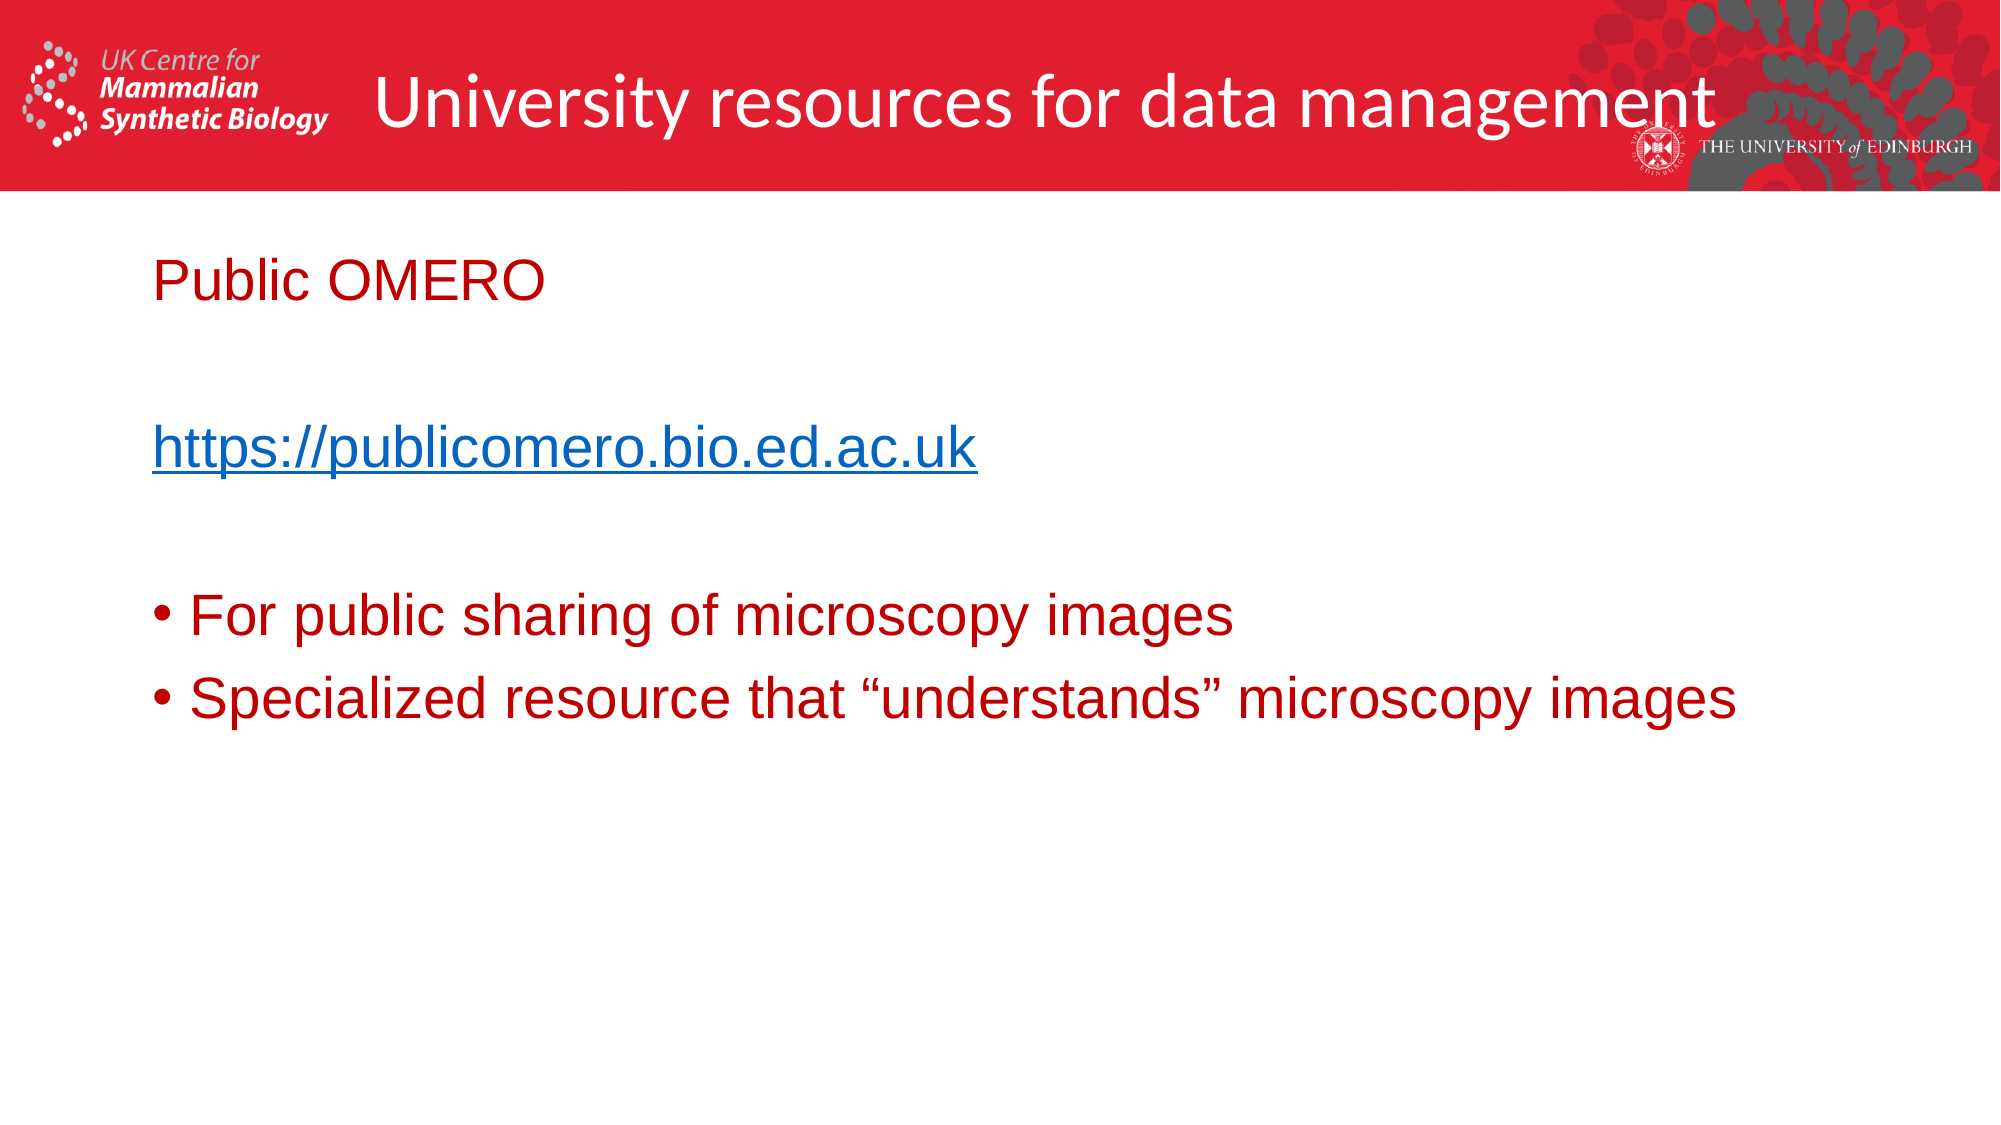

# University resources for data management
Public OMERO

https://publicomero.bio.ed.ac.uk

For public sharing of microscopy images
Specialized resource that “understands” microscopy images